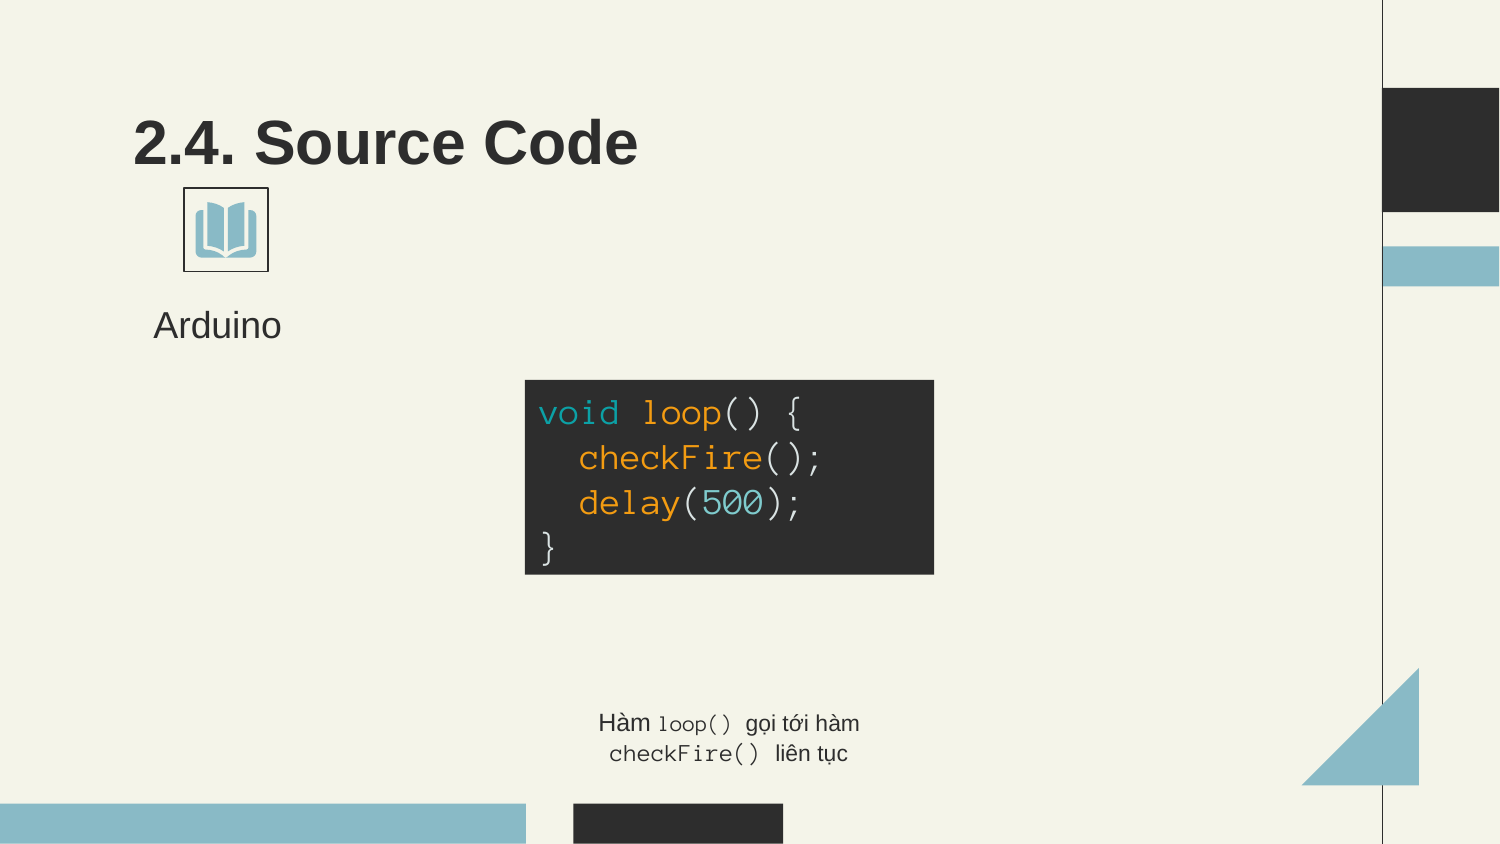

# 2.4. Source Code

Arduino
void loop() {
  checkFire();
  delay(500);
}

Hàm loop() gọi tới hàm checkFire() liên tục